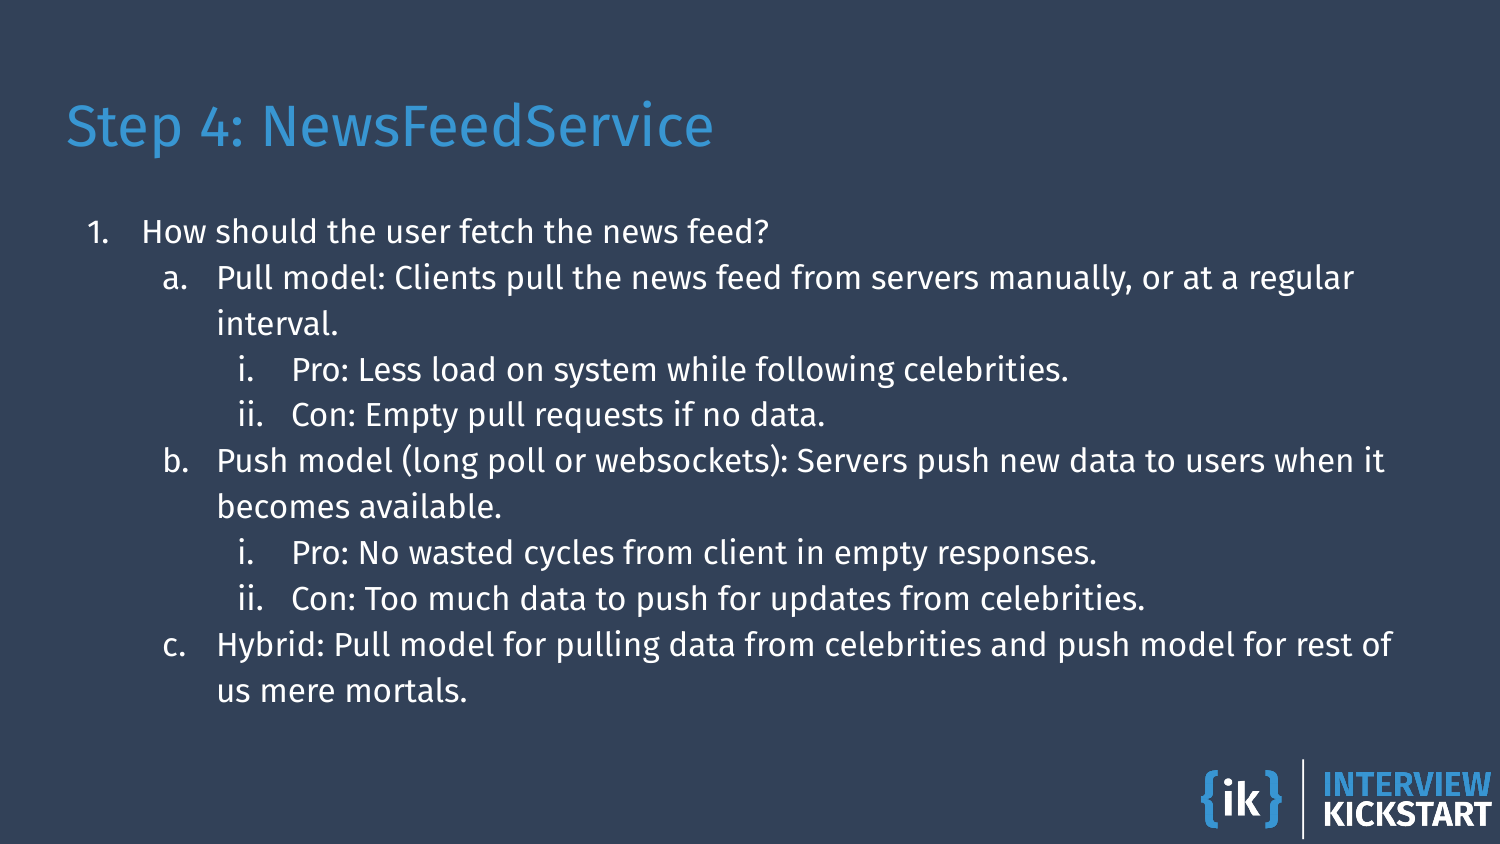

# Step 4: NewsFeedService
How should the user fetch the news feed?
Pull model: Clients pull the news feed from servers manually, or at a regular interval.
Pro: Less load on system while following celebrities.
Con: Empty pull requests if no data.
Push model (long poll or websockets): Servers push new data to users when it becomes available.
Pro: No wasted cycles from client in empty responses.
Con: Too much data to push for updates from celebrities.
Hybrid: Pull model for pulling data from celebrities and push model for rest of us mere mortals.